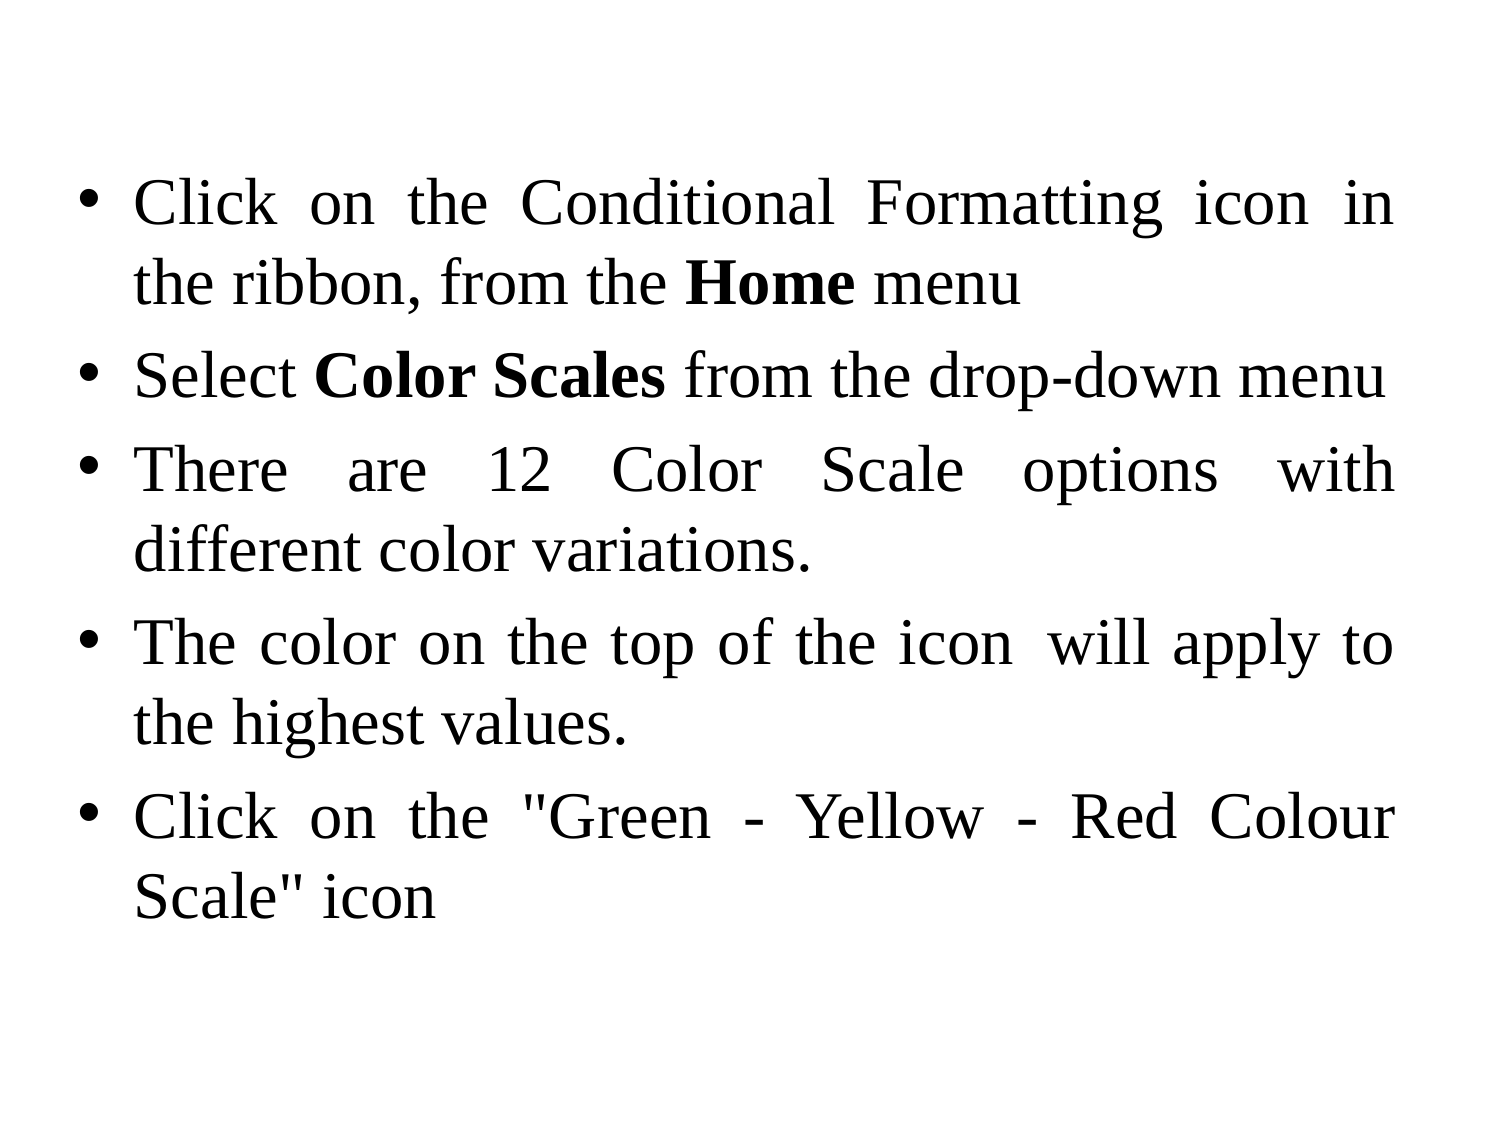

Click on the Conditional Formatting icon  in the ribbon, from the Home menu
Select Color Scales from the drop-down menu
There are 12 Color Scale options with different color variations.
The color on the top of the icon  will apply to the highest values.
Click on the "Green - Yellow - Red Colour Scale" icon